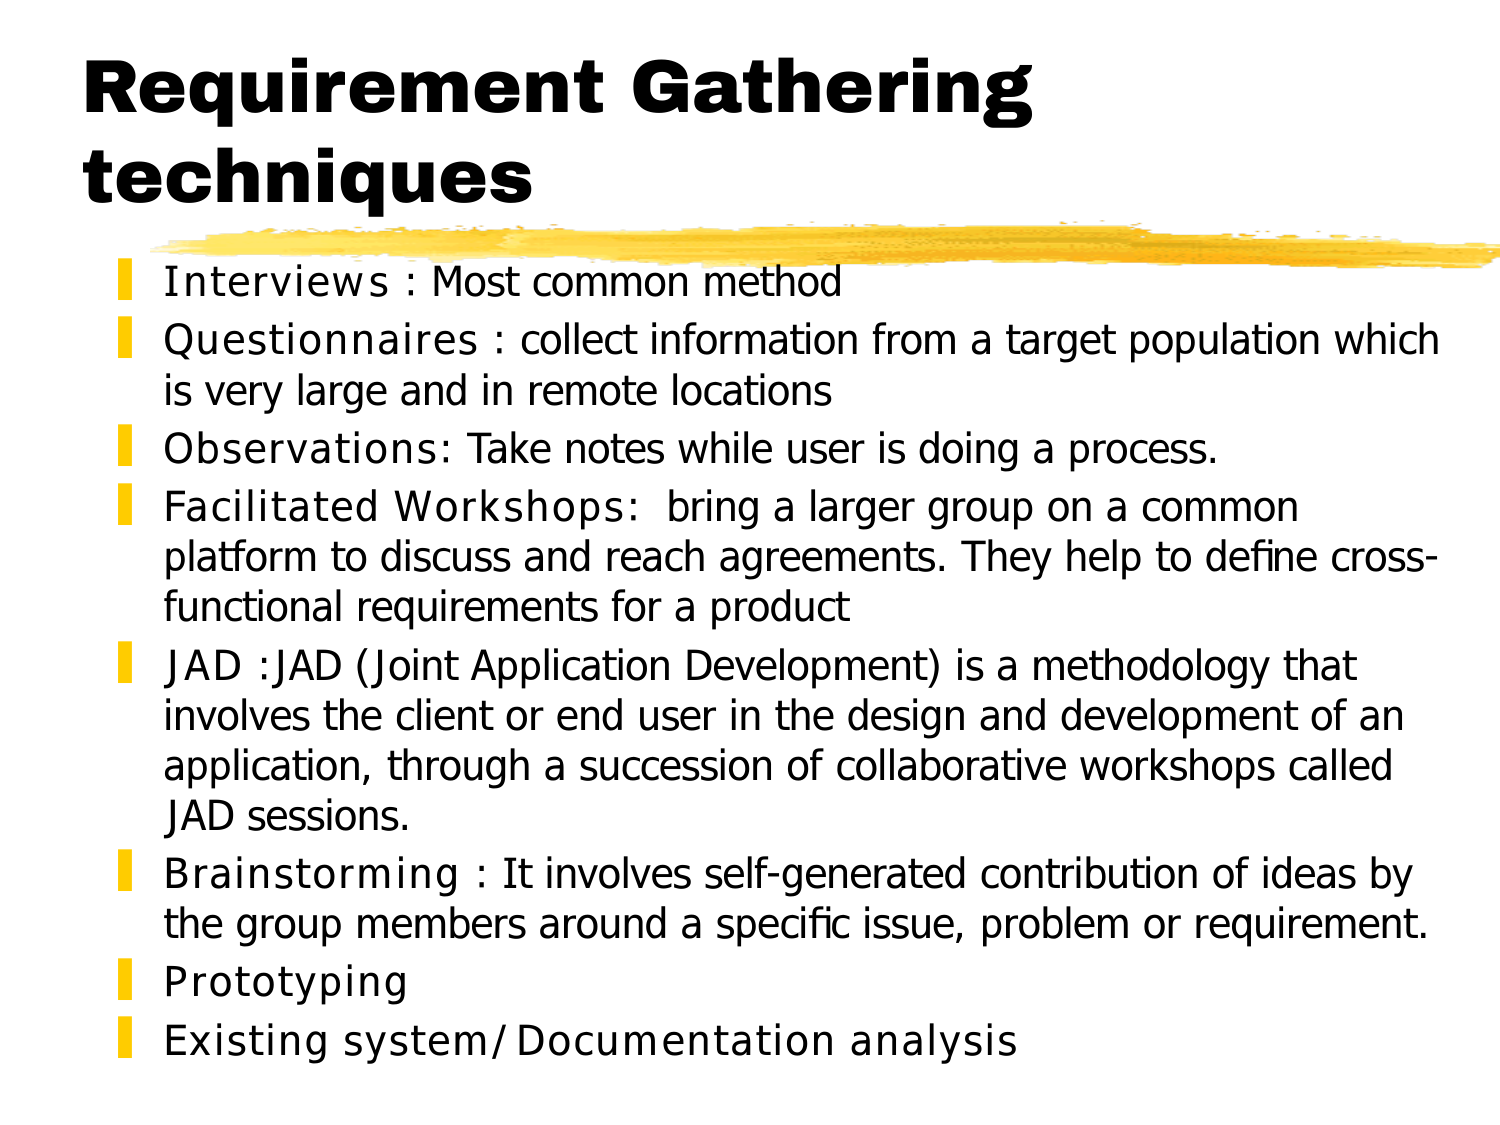

# Requirement Gathering techniques
Interviews : Most common method
Questionnaires : collect information from a target population which is very large and in remote locations
Observations: Take notes while user is doing a process.
Facilitated Workshops:  bring a larger group on a common platform to discuss and reach agreements. They help to define cross-functional requirements for a product
JAD :JAD (Joint Application Development) is a methodology that involves the client or end user in the design and development of an application, through a succession of collaborative workshops called JAD sessions.
Brainstorming : It involves self-generated contribution of ideas by the group members around a specific issue, problem or requirement.
Prototyping
Existing system/Documentation analysis